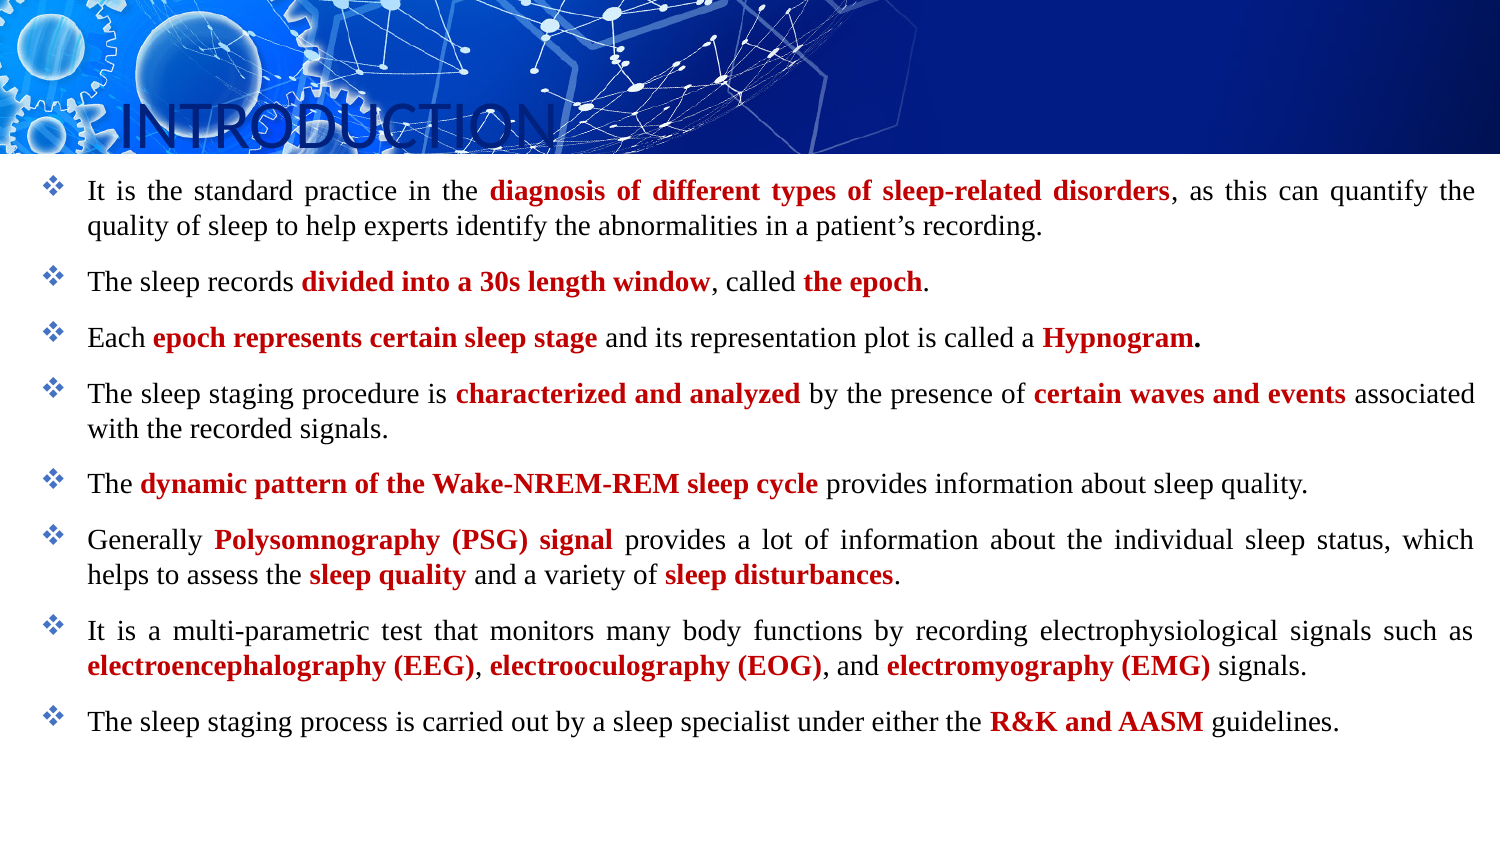

# INTRODUCTION
It is the standard practice in the diagnosis of different types of sleep-related disorders, as this can quantify the quality of sleep to help experts identify the abnormalities in a patient’s recording.
The sleep records divided into a 30s length window, called the epoch.
Each epoch represents certain sleep stage and its representation plot is called a Hypnogram.
The sleep staging procedure is characterized and analyzed by the presence of certain waves and events associated with the recorded signals.
The dynamic pattern of the Wake-NREM-REM sleep cycle provides information about sleep quality.
Generally Polysomnography (PSG) signal provides a lot of information about the individual sleep status, which helps to assess the sleep quality and a variety of sleep disturbances.
It is a multi-parametric test that monitors many body functions by recording electrophysiological signals such as electroencephalography (EEG), electrooculography (EOG), and electromyography (EMG) signals.
The sleep staging process is carried out by a sleep specialist under either the R&K and AASM guidelines.